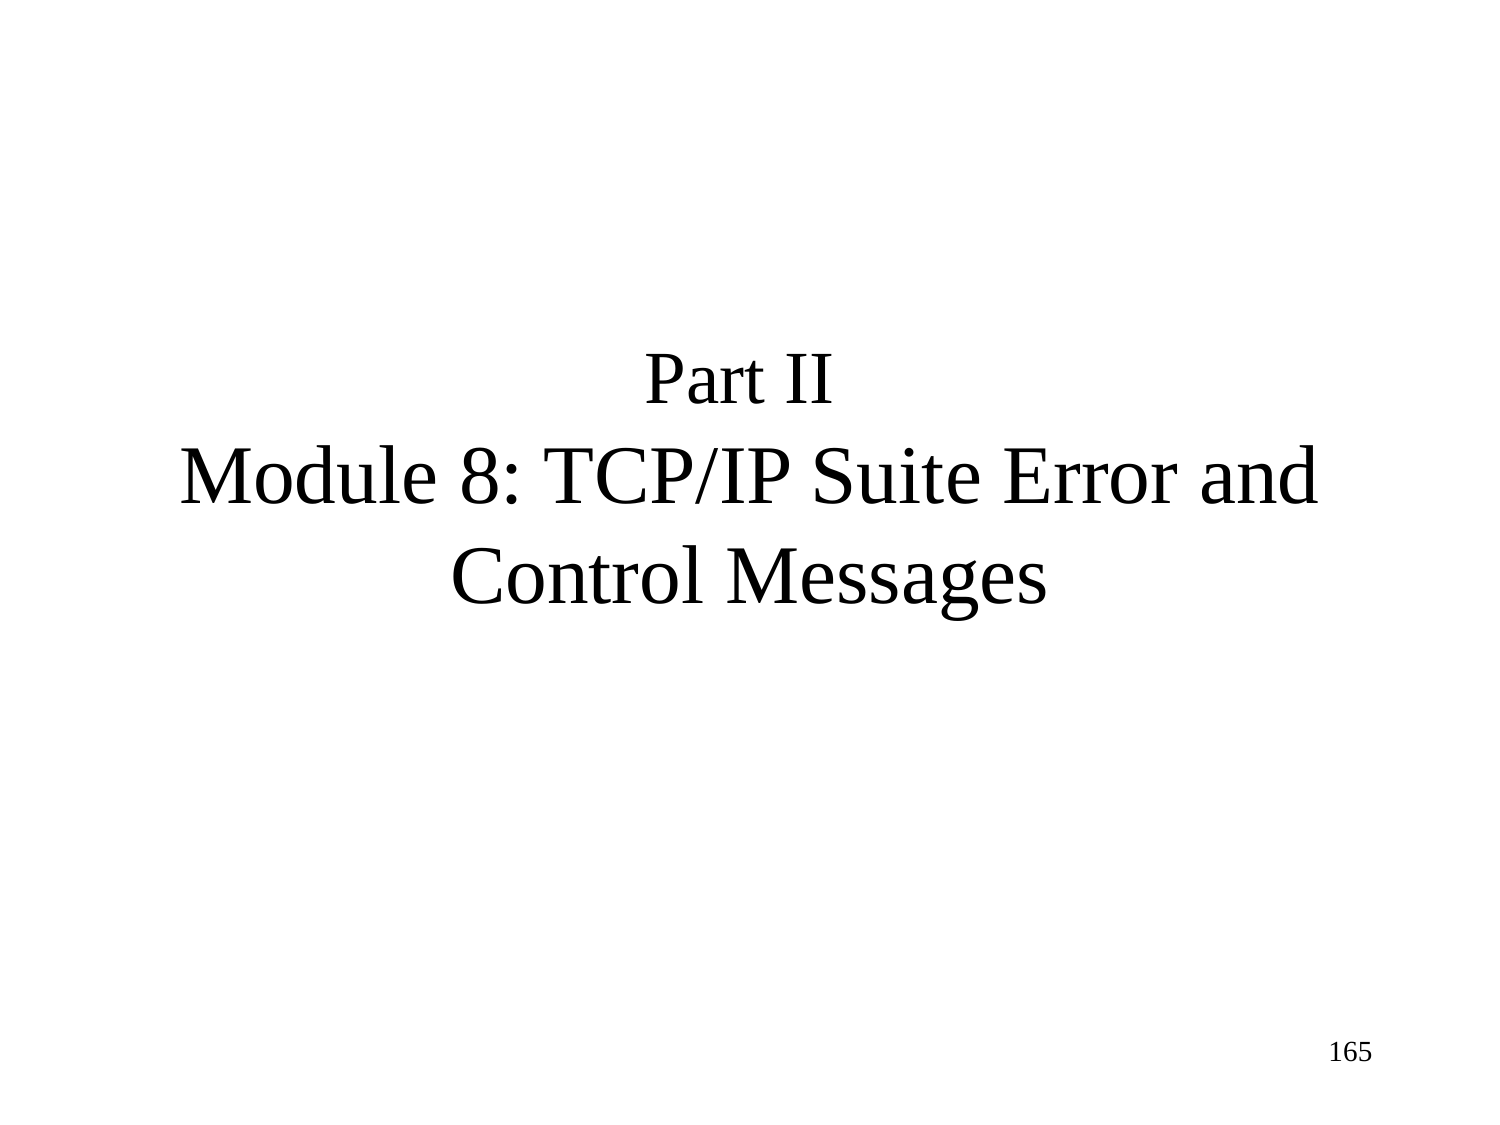

# Part II Module 8: TCP/IP Suite Error and Control Messages

165